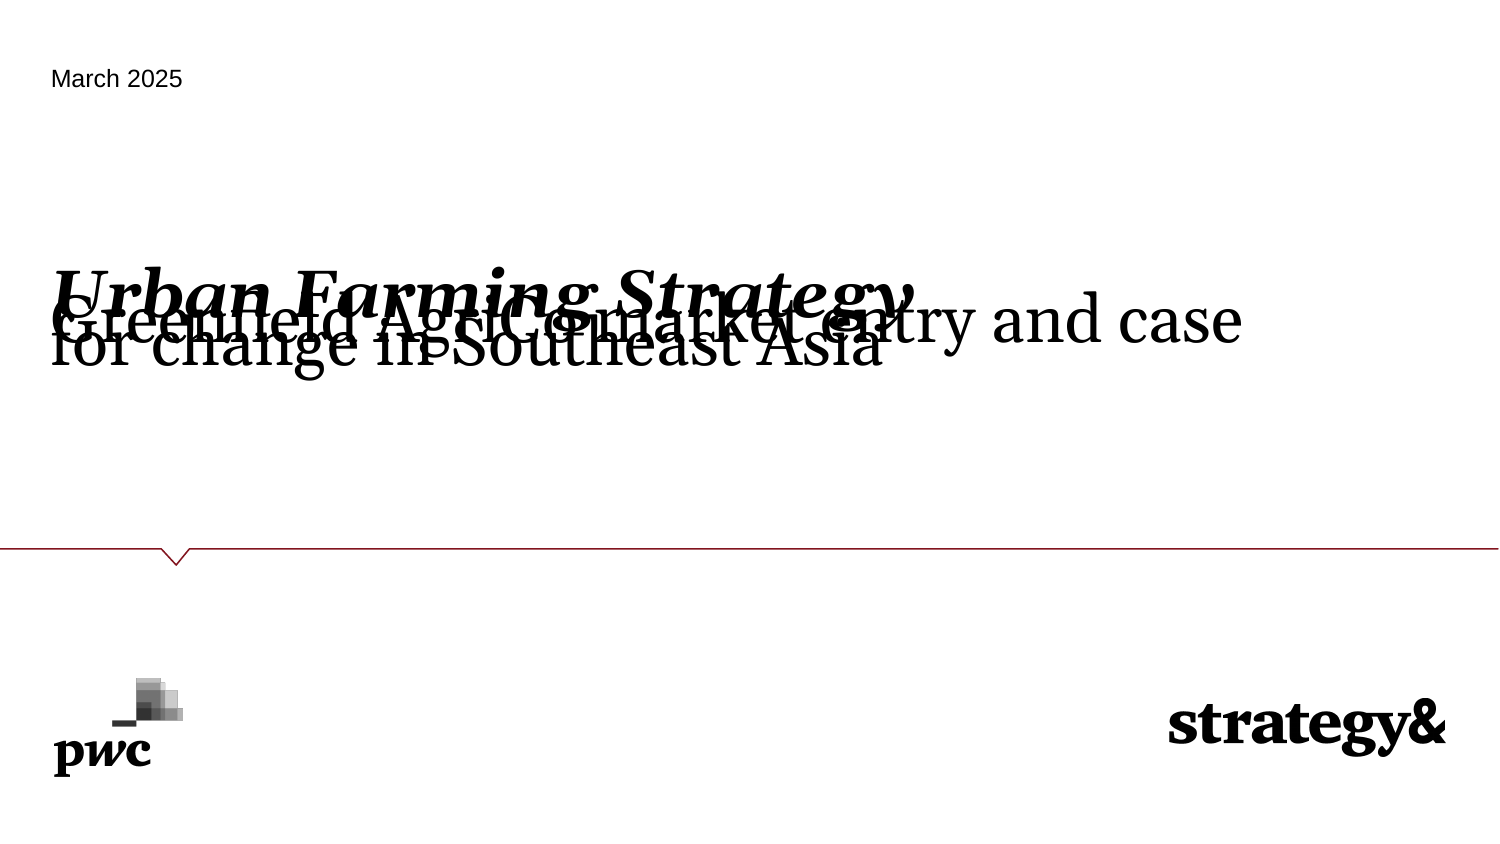

March 2025
Urban Farming Strategy
# Greenfield AgriCo market entry and case for change in Southeast Asia